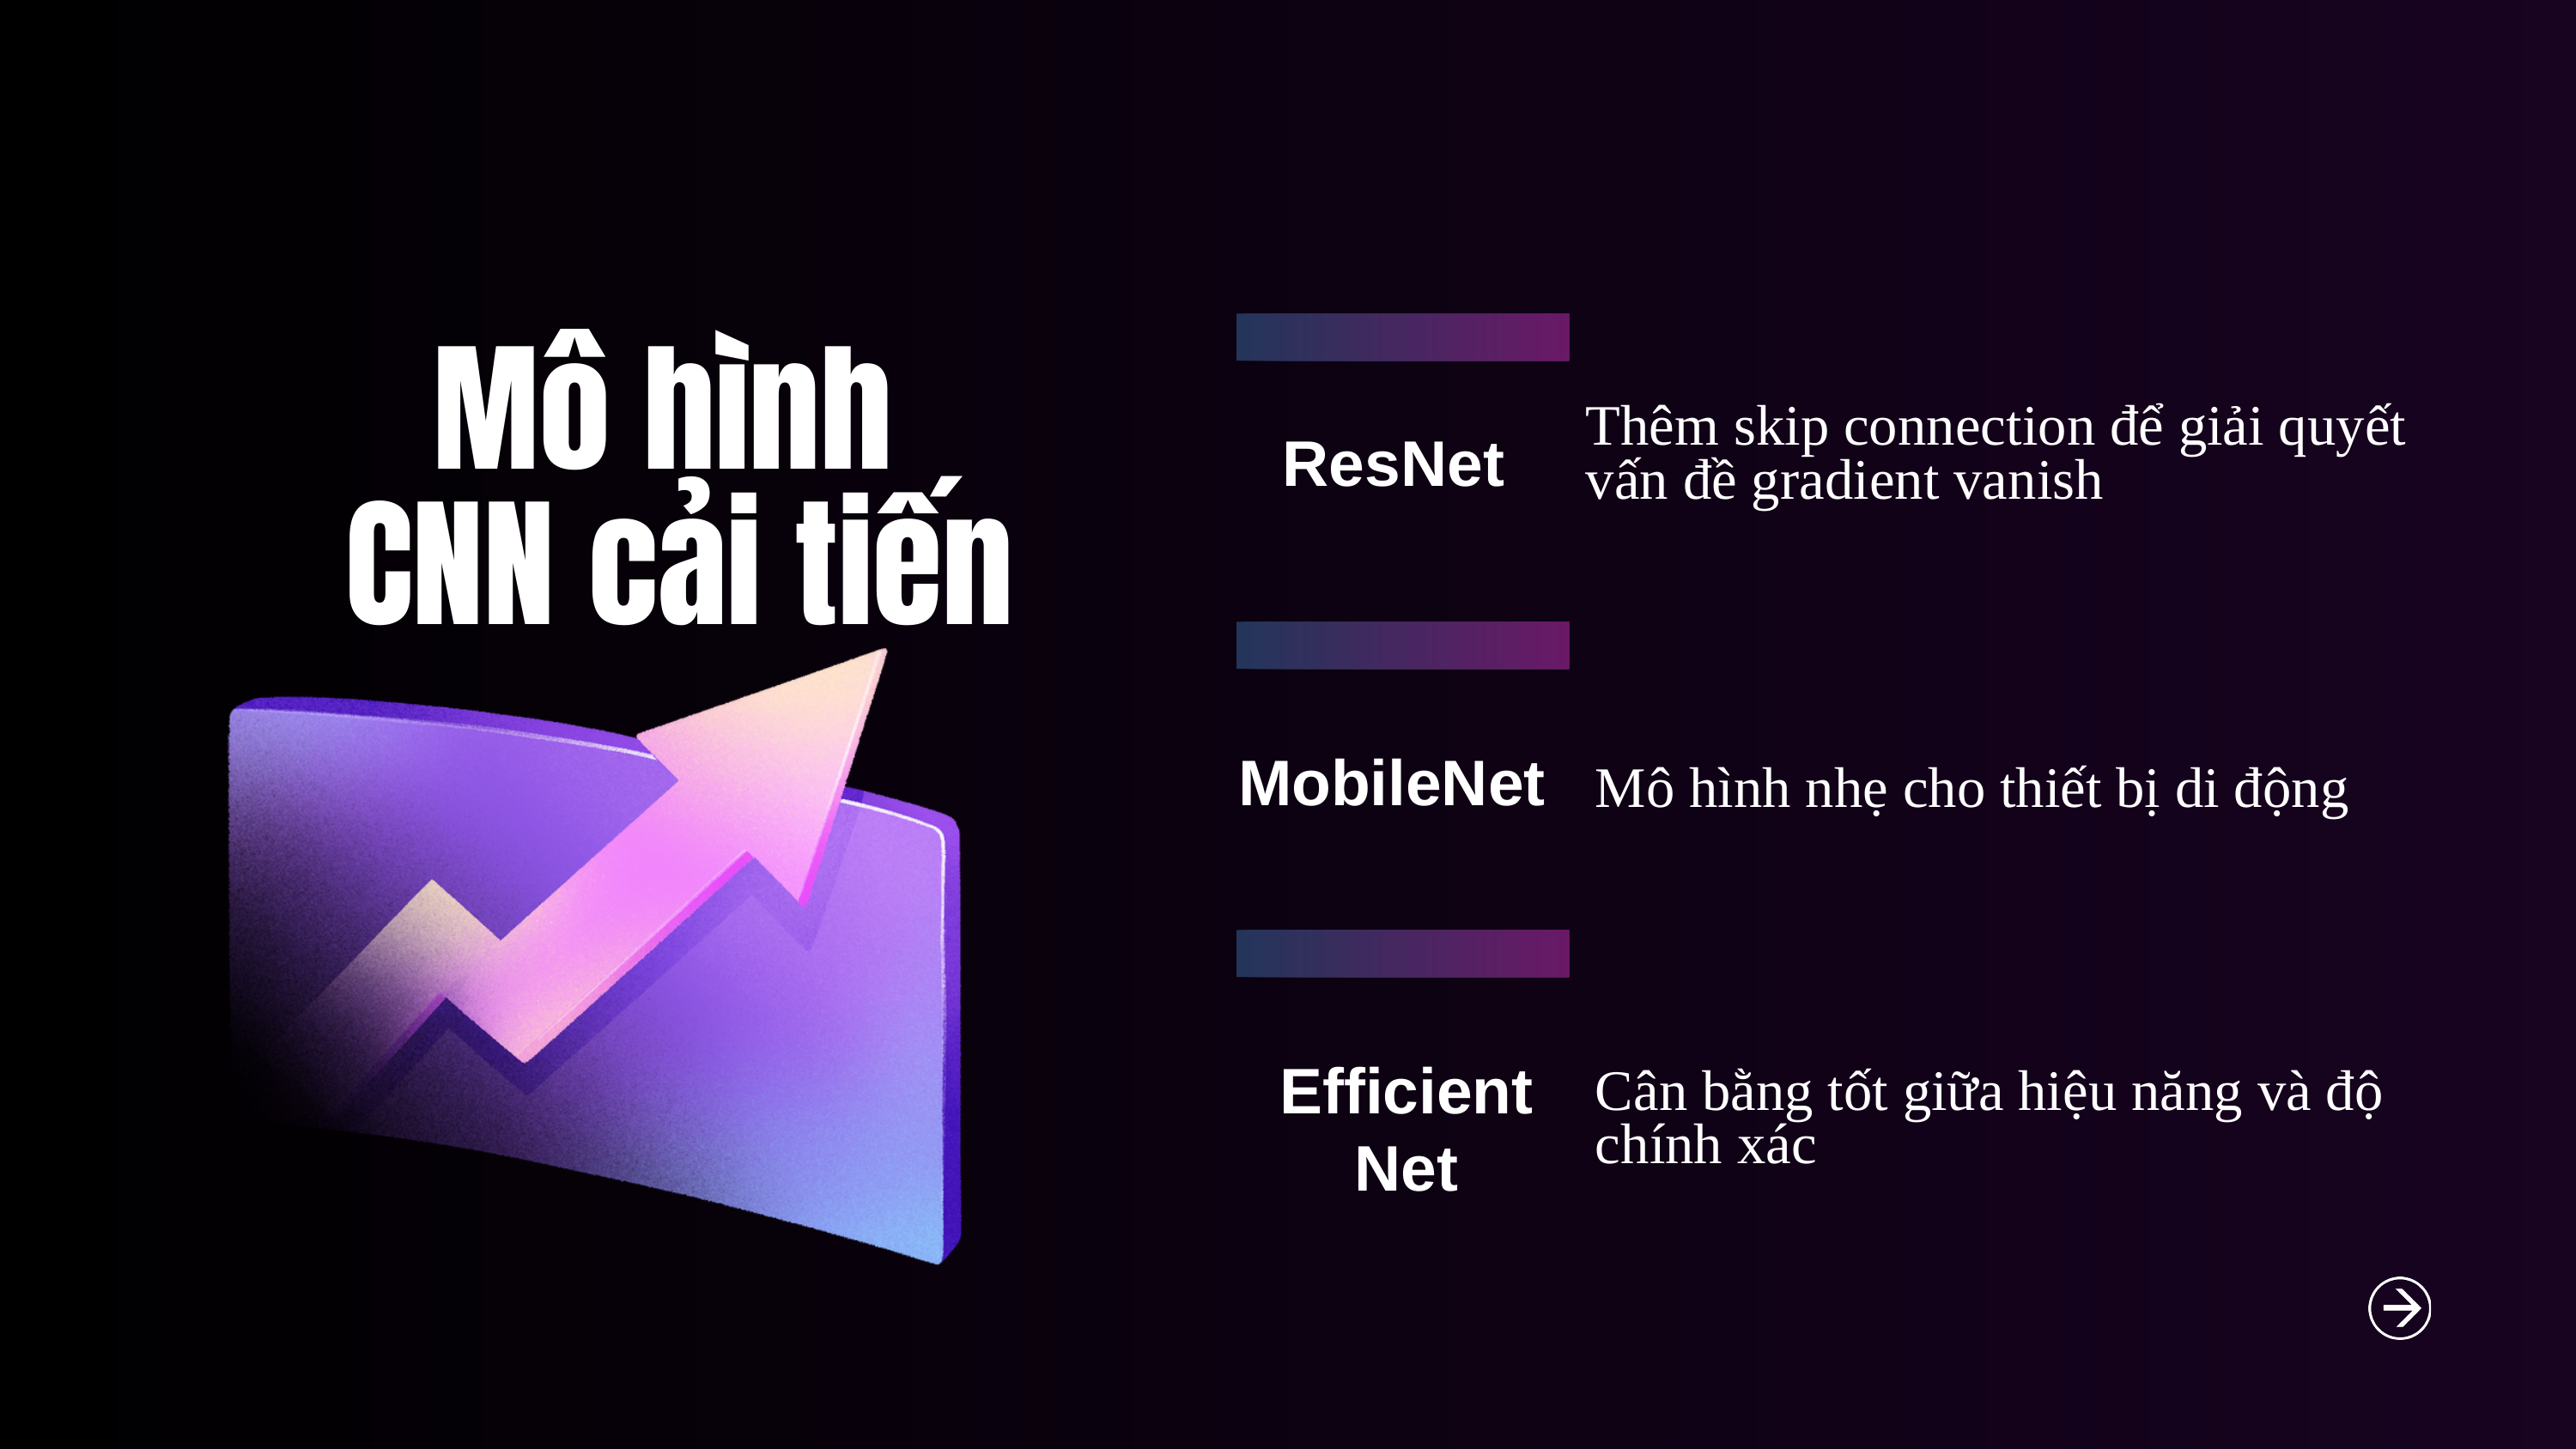

ResNet
Mô hình
CNN cải tiến
Thêm skip connection để giải quyết vấn đề gradient vanish

MobileNet

Mô hình nhẹ cho thiết bị di động

Efficient
Net
Cân bằng tốt giữa hiệu năng và độ chính xác